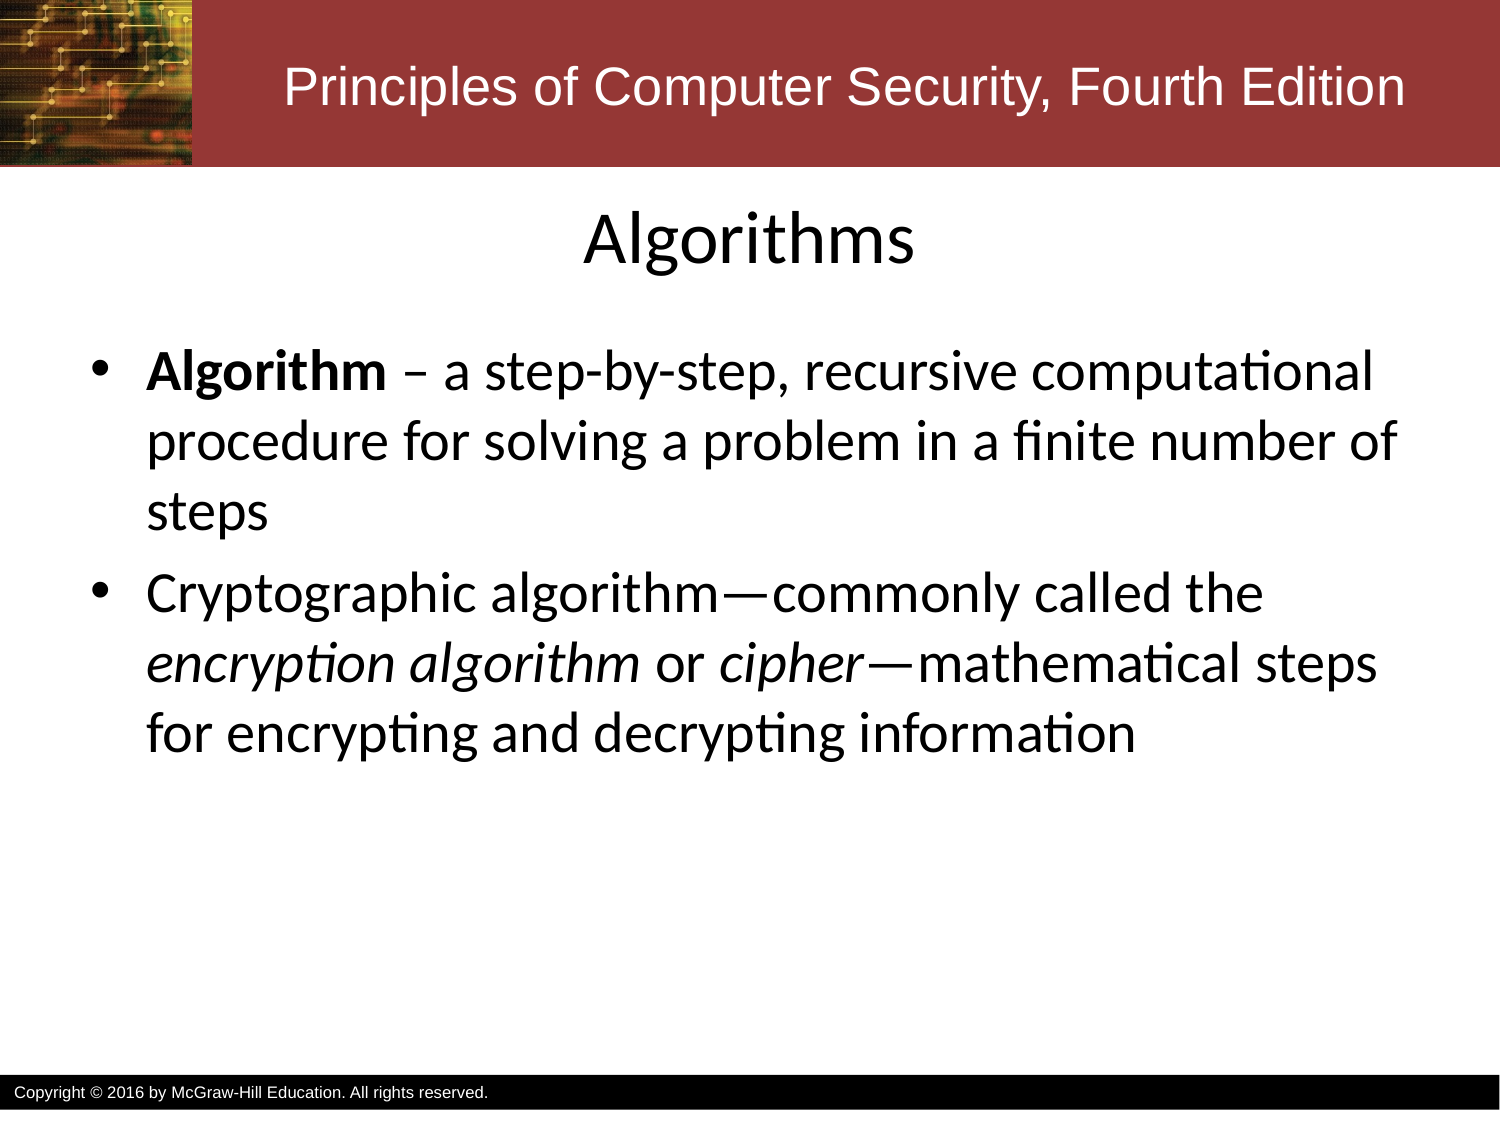

# Algorithms
Algorithm – a step-by-step, recursive computational procedure for solving a problem in a finite number of steps
Cryptographic algorithm—commonly called the encryption algorithm or cipher—mathematical steps for encrypting and decrypting information